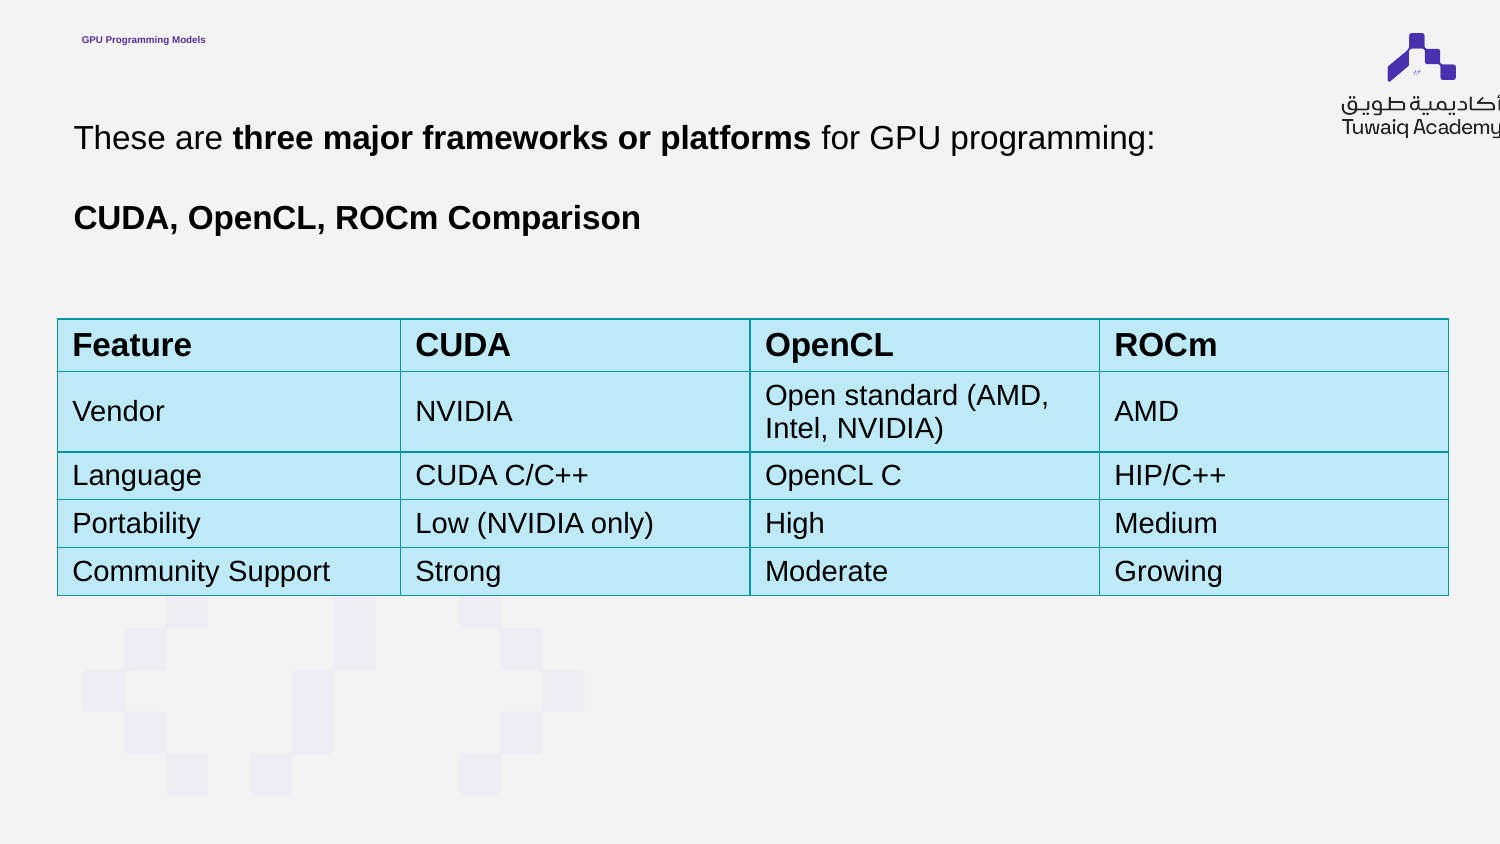

# GPU Programming Models
These are three major frameworks or platforms for GPU programming:

CUDA, OpenCL, ROCm Comparison

| Feature | CUDA | OpenCL | ROCm |
| --- | --- | --- | --- |
| Vendor | NVIDIA | Open standard (AMD, Intel, NVIDIA) | AMD |
| Language | CUDA C/C++ | OpenCL C | HIP/C++ |
| Portability | Low (NVIDIA only) | High | Medium |
| Community Support | Strong | Moderate | Growing |